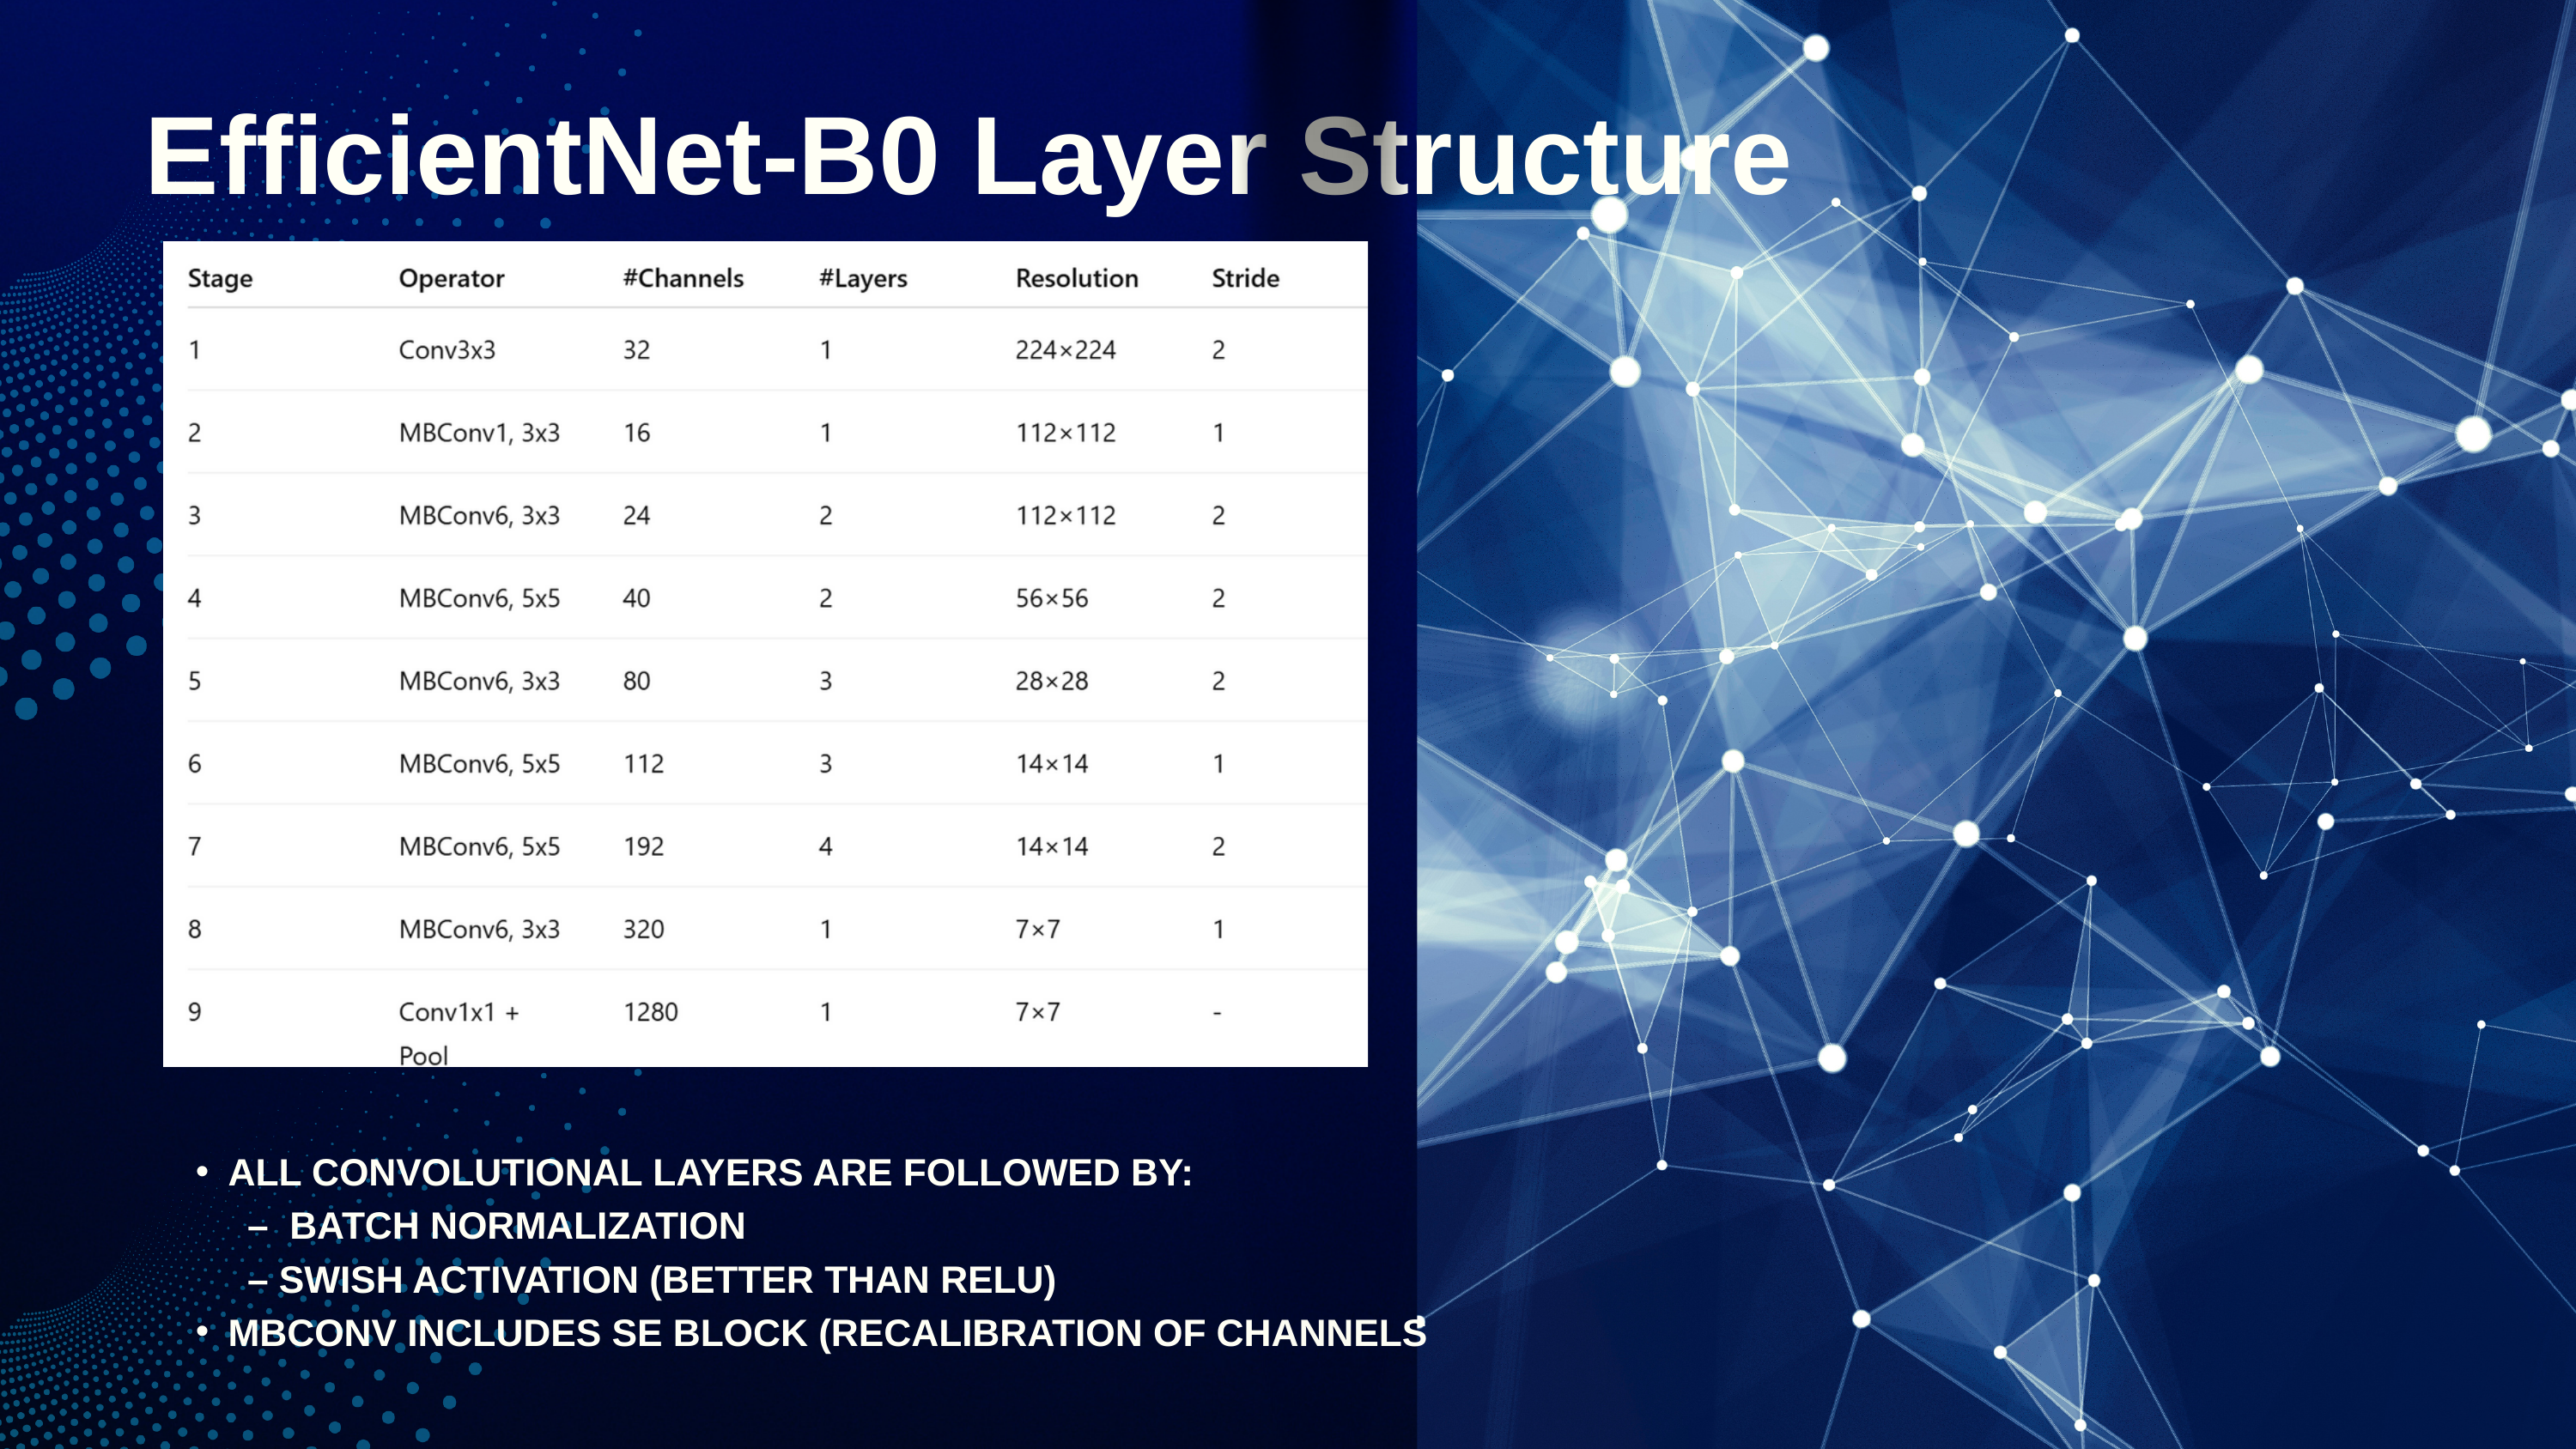

EfficientNet-B0 Layer Structure

ALL CONVOLUTIONAL LAYERS ARE FOLLOWED BY:
        –  BATCH NORMALIZATION
        – SWISH ACTIVATION (BETTER THAN RELU)
MBCONV INCLUDES SE BLOCK (RECALIBRATION OF CHANNELS